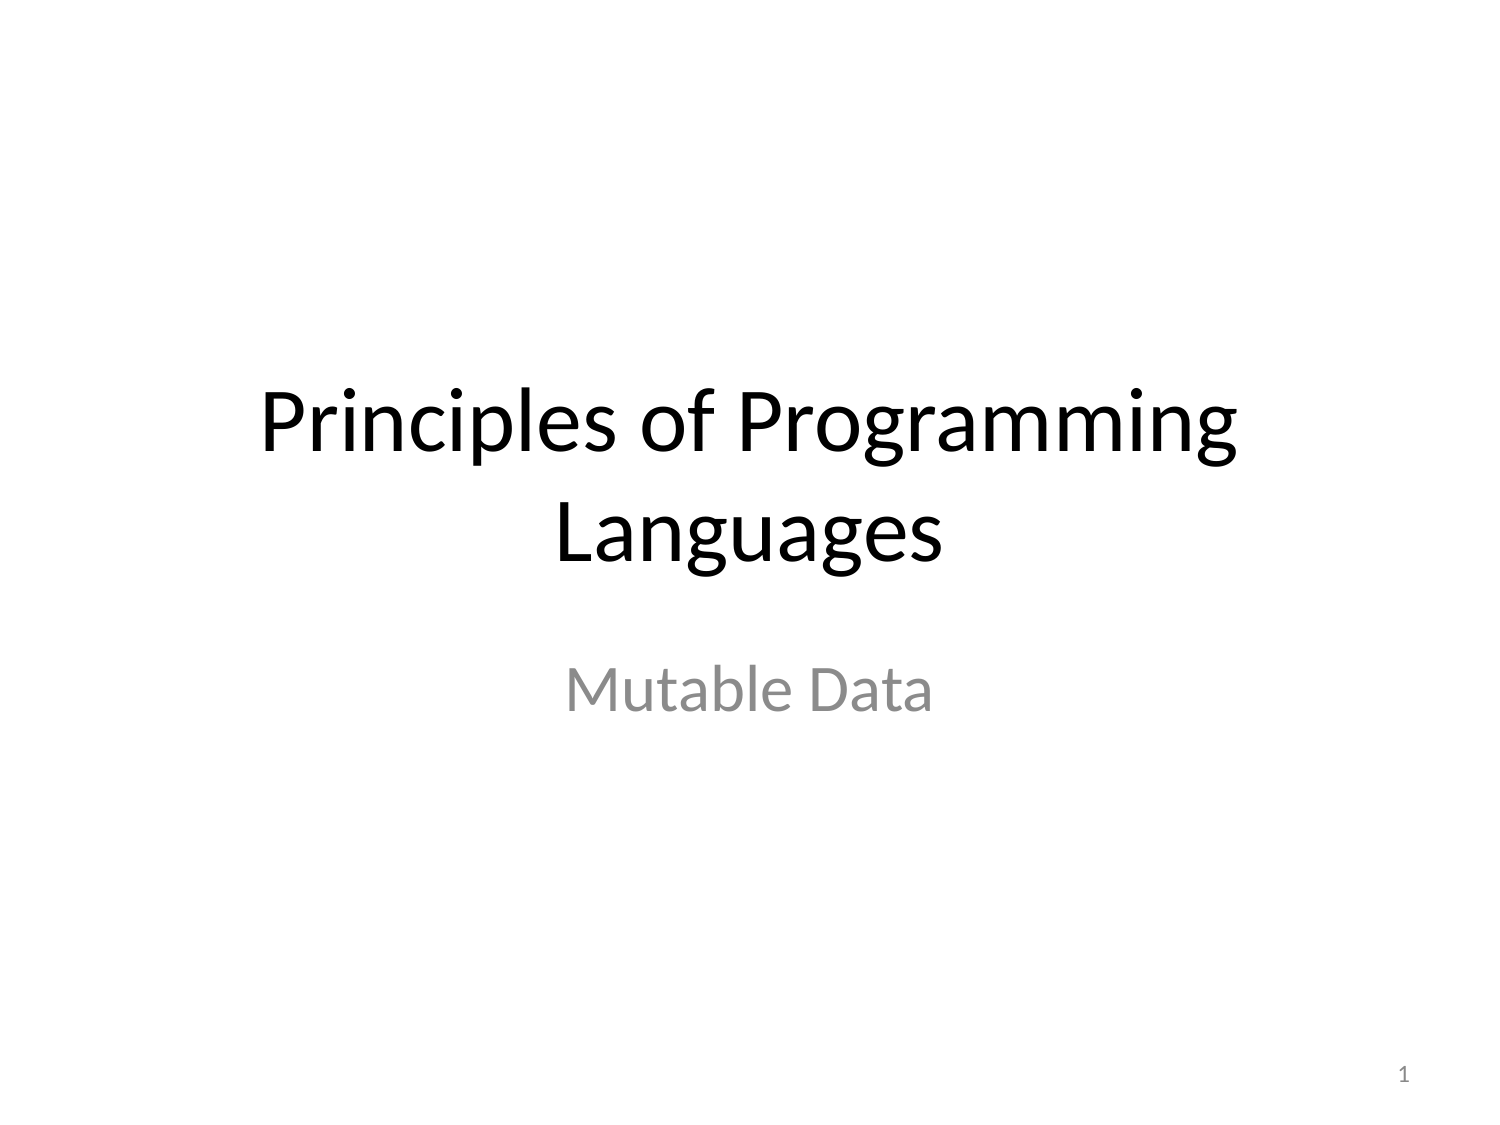

# Principles of Programming Languages
Mutable Data
1